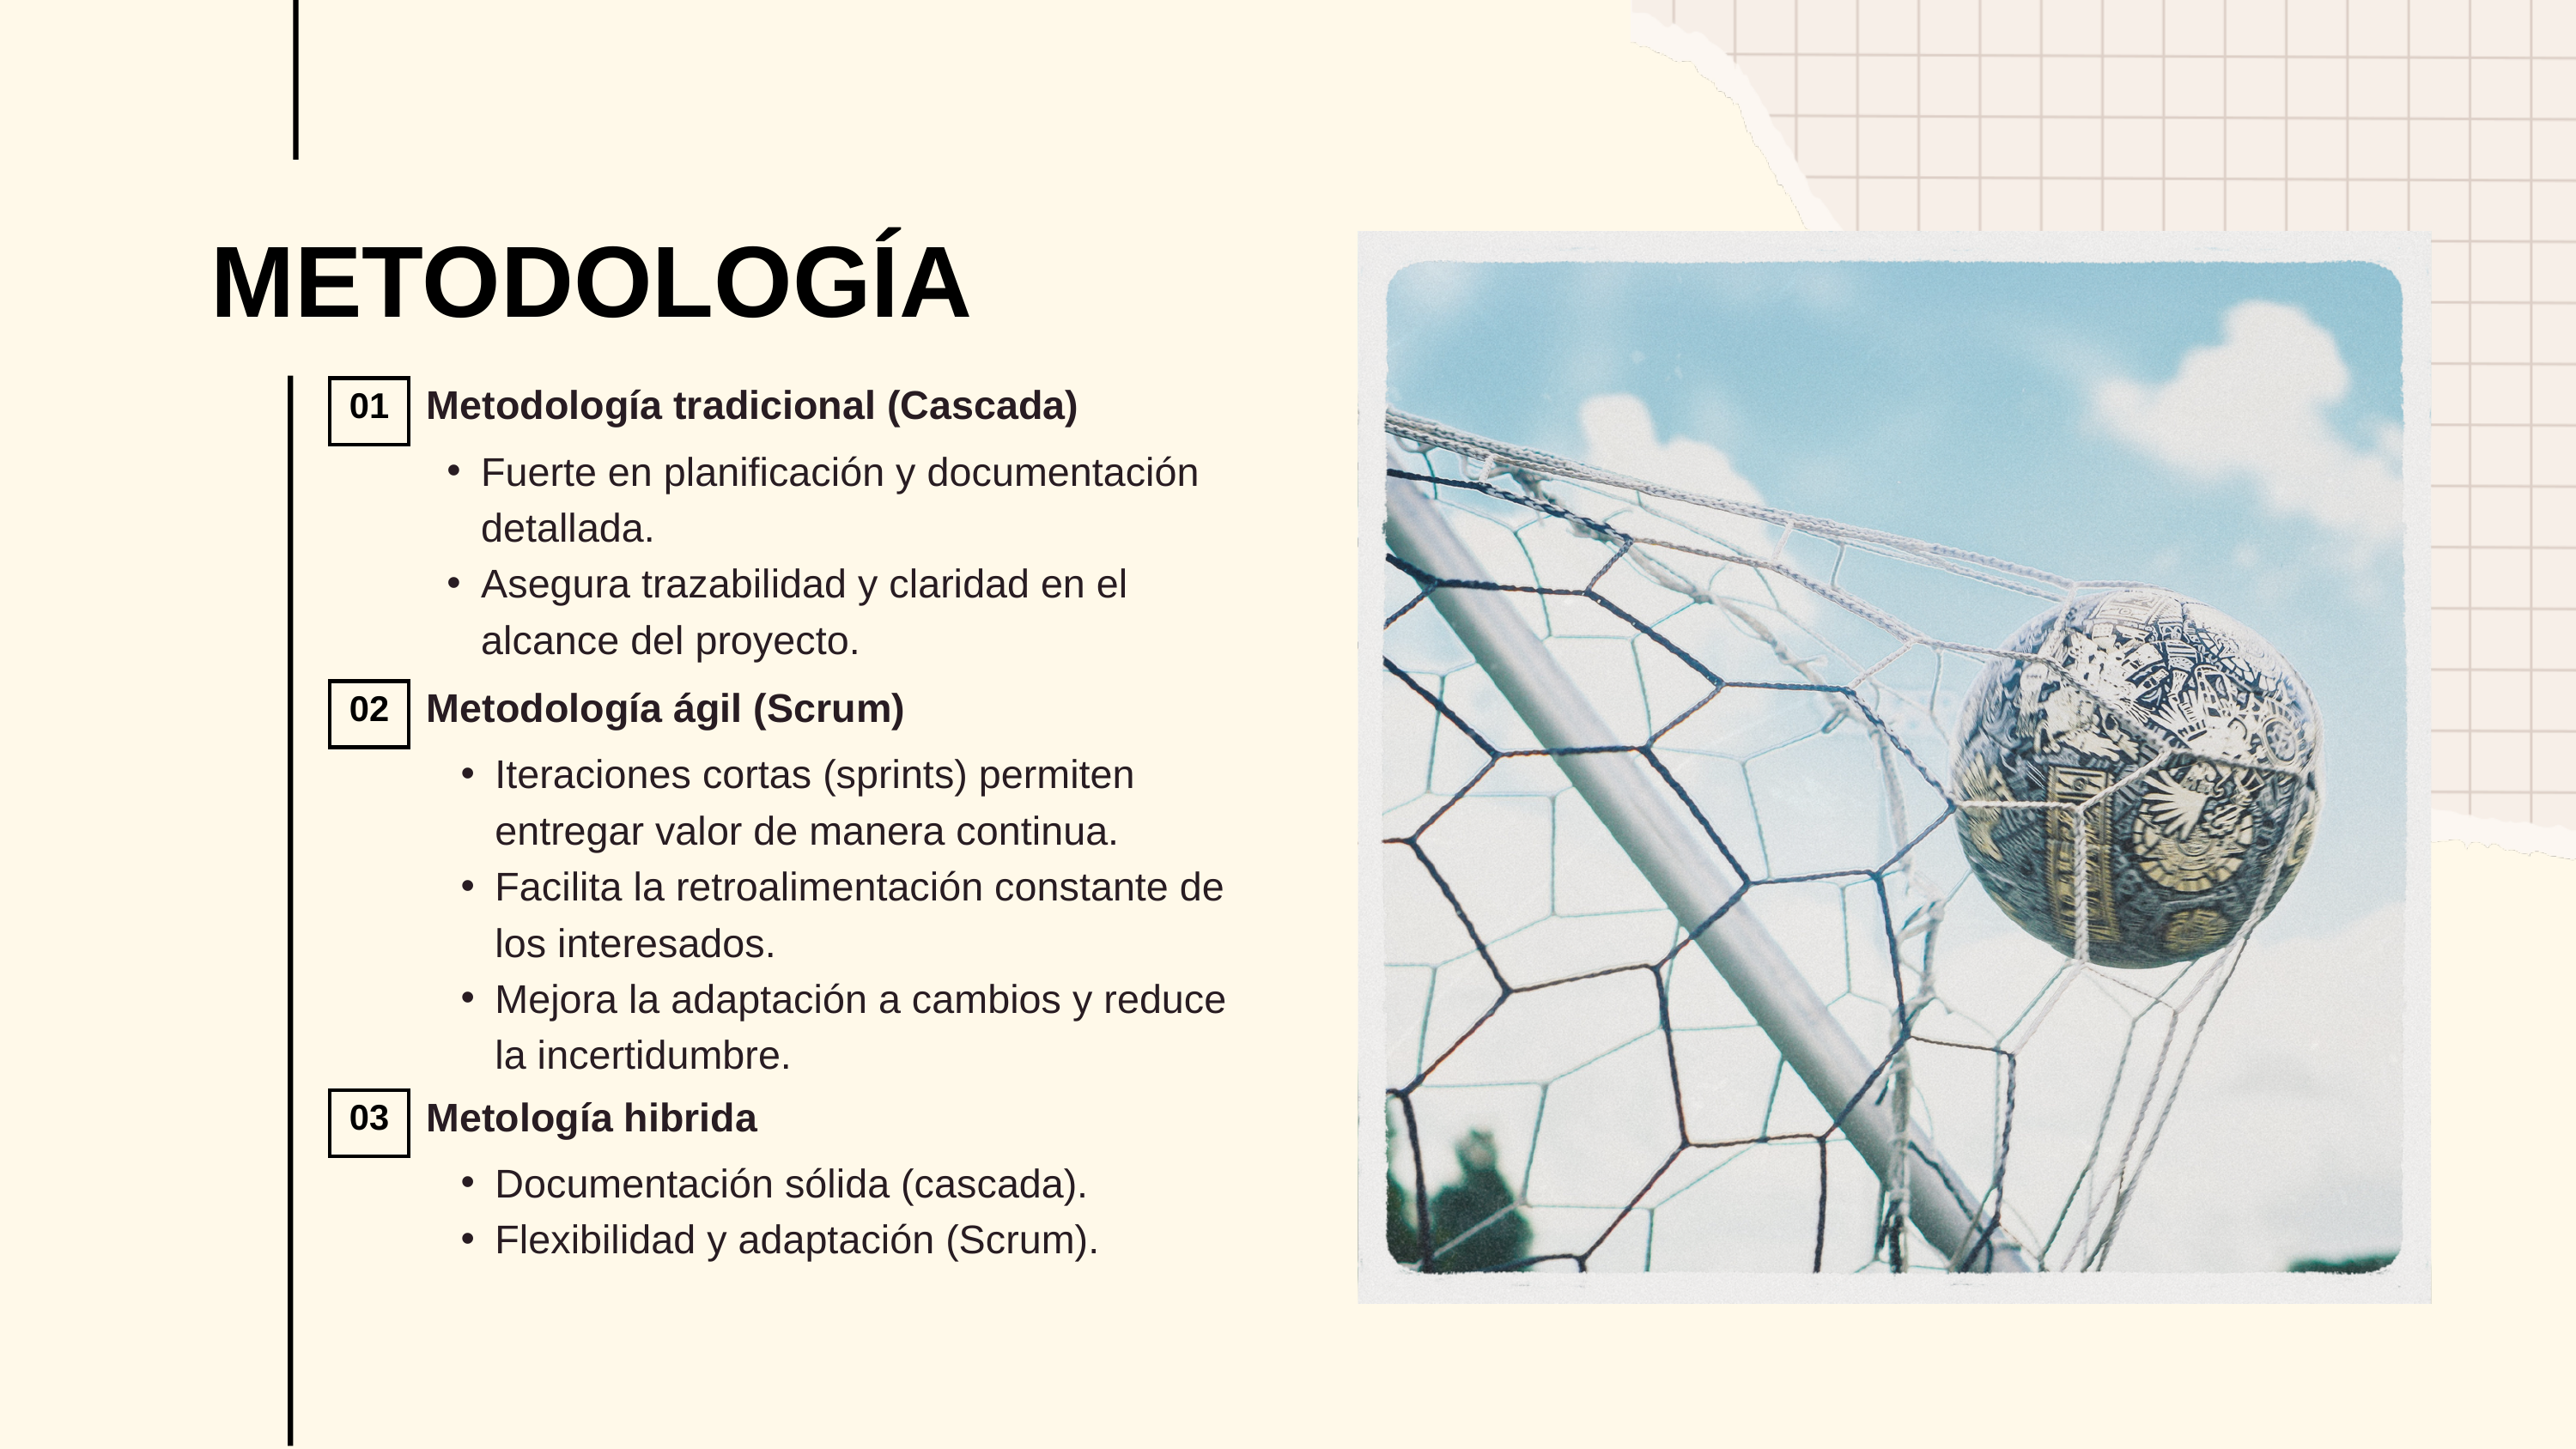

METODOLOGÍA

Metodología tradicional (Cascada)

01
Fuerte en planificación y documentación detallada.
Asegura trazabilidad y claridad en el alcance del proyecto.

Metodología ágil (Scrum)

02
Iteraciones cortas (sprints) permiten entregar valor de manera continua.
Facilita la retroalimentación constante de los interesados.
Mejora la adaptación a cambios y reduce la incertidumbre.

Metología hibrida

03
Documentación sólida (cascada).
Flexibilidad y adaptación (Scrum).